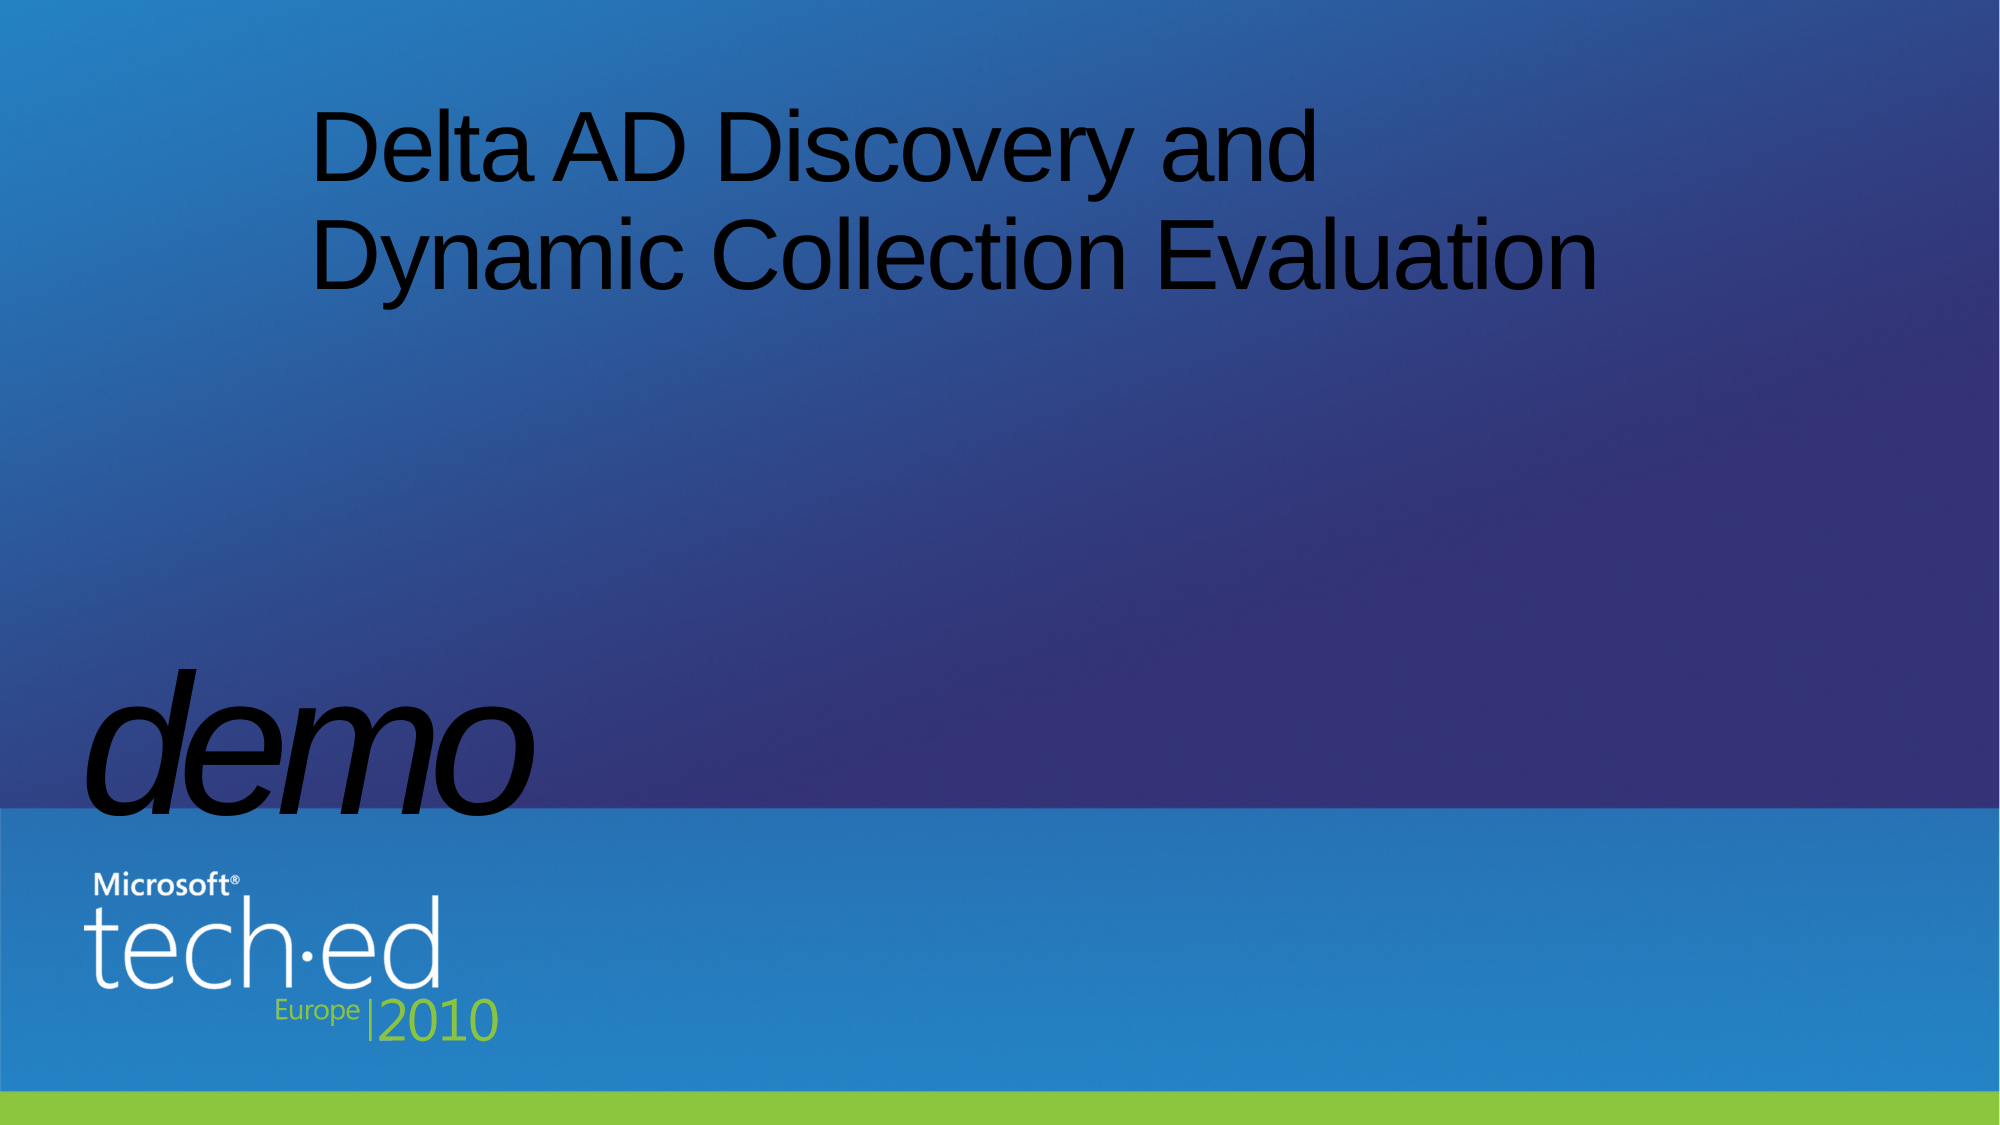

# Delta AD Discovery and Dynamic Collection Evaluation
demo